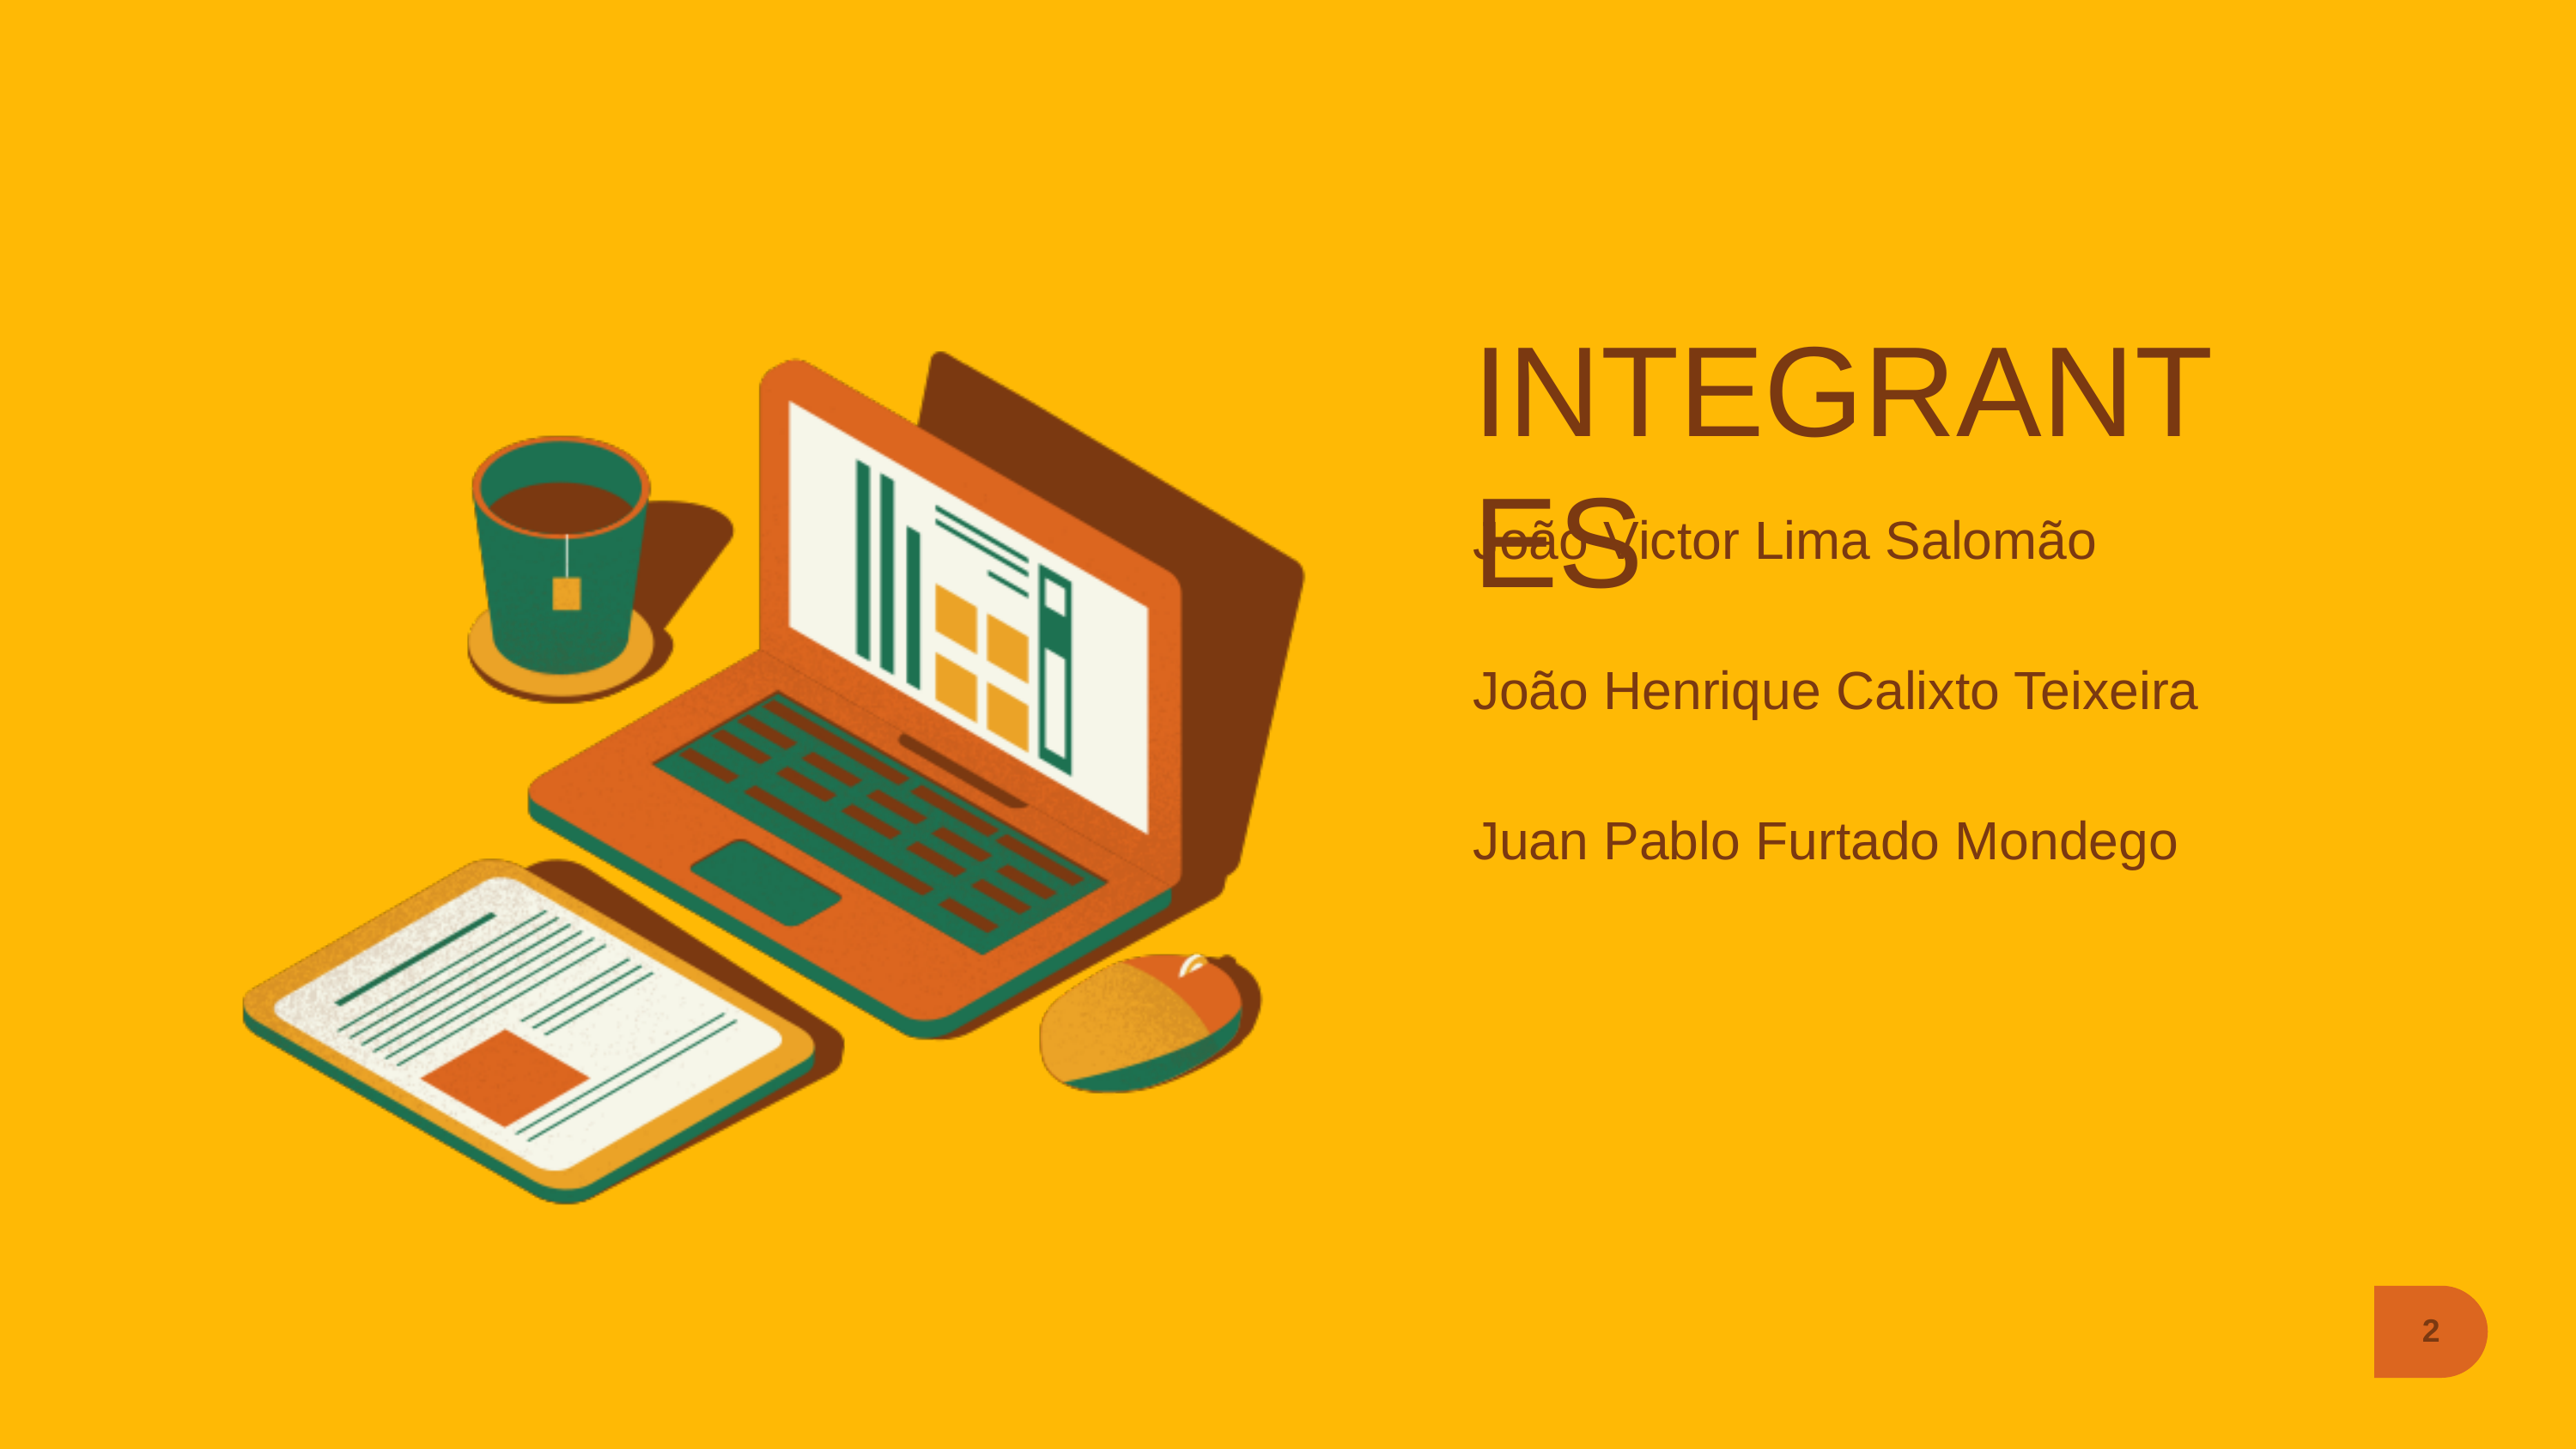

INTEGRANTES

João Victor Lima Salomão

João Henrique Calixto Teixeira

Juan Pablo Furtado Mondego

2